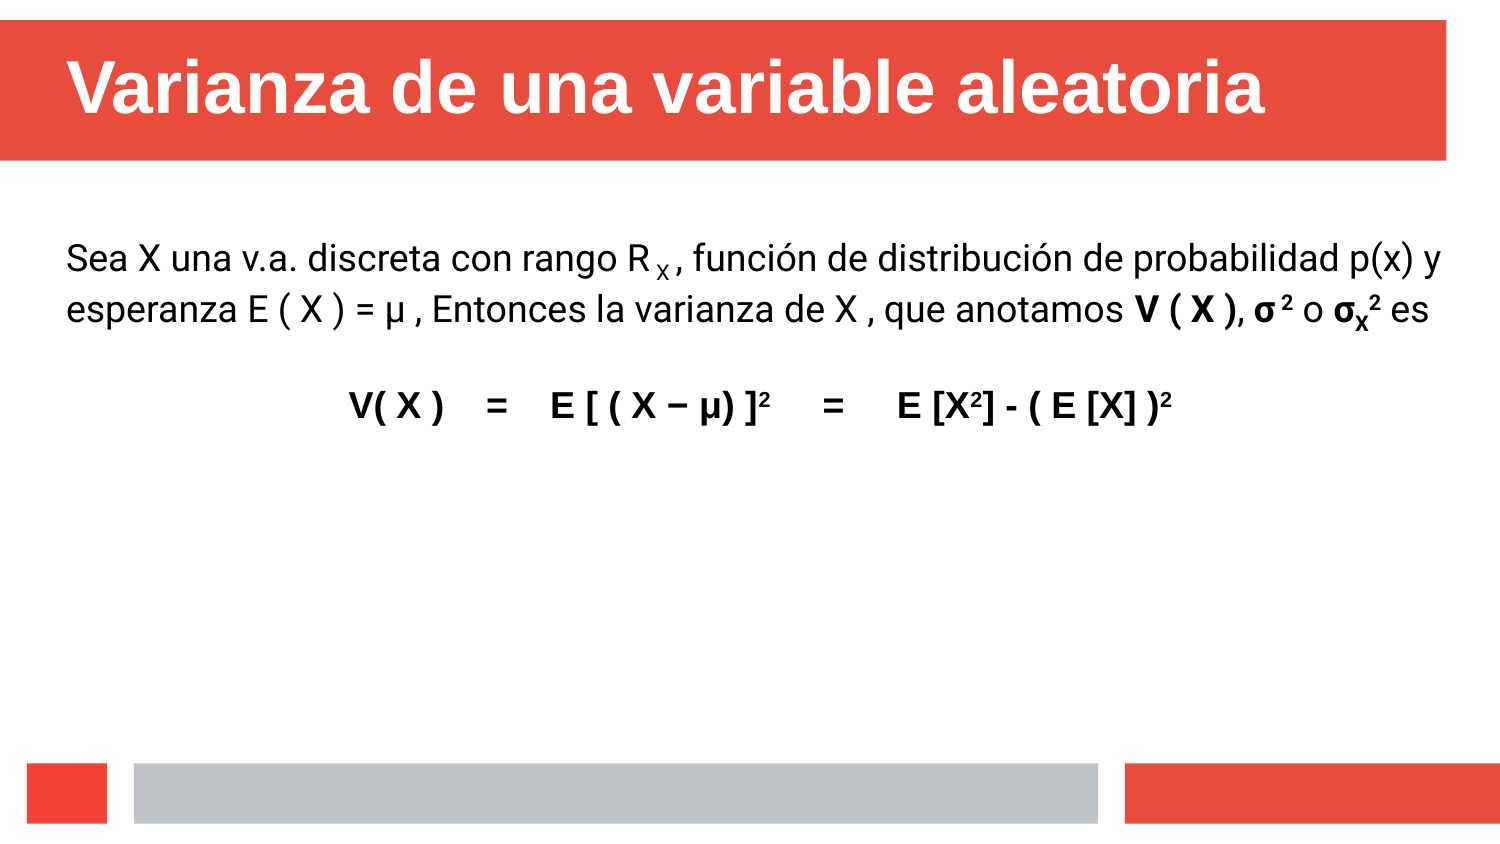

# Varianza de una variable aleatoria
Sea X una v.a. discreta con rango R X , función de distribución de probabilidad p(x) y esperanza E ( X ) = μ , Entonces la varianza de X , que anotamos V ( X ), σ 2 o σX2 es

V( X )    =    E [ ( X − μ) ]2     =     E [X2] - ( E [X] )2